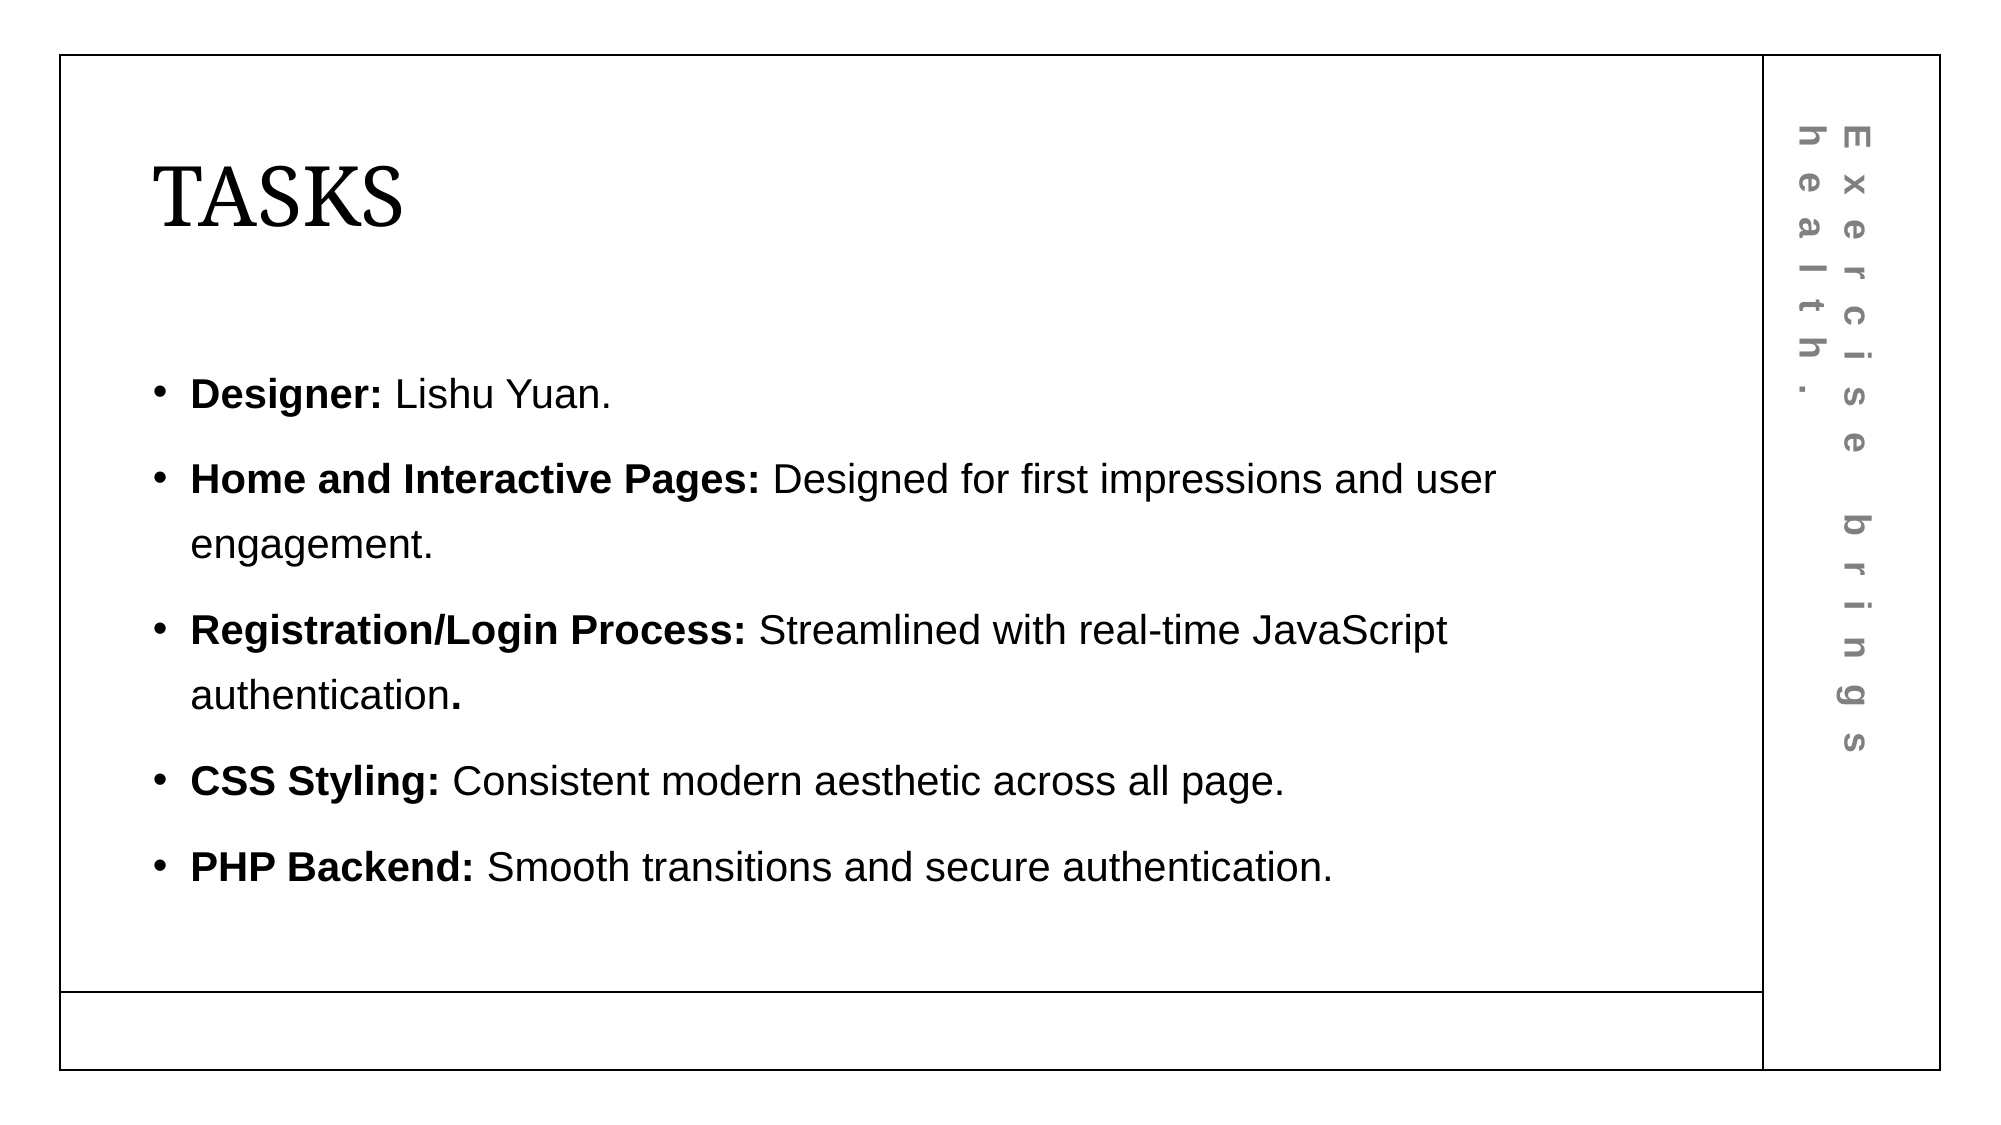

# TASKS
Exercise brings health.
Designer: Lishu Yuan.
Home and Interactive Pages: Designed for first impressions and user engagement.
Registration/Login Process: Streamlined with real-time JavaScript authentication.
CSS Styling: Consistent modern aesthetic across all page.
PHP Backend: Smooth transitions and secure authentication.